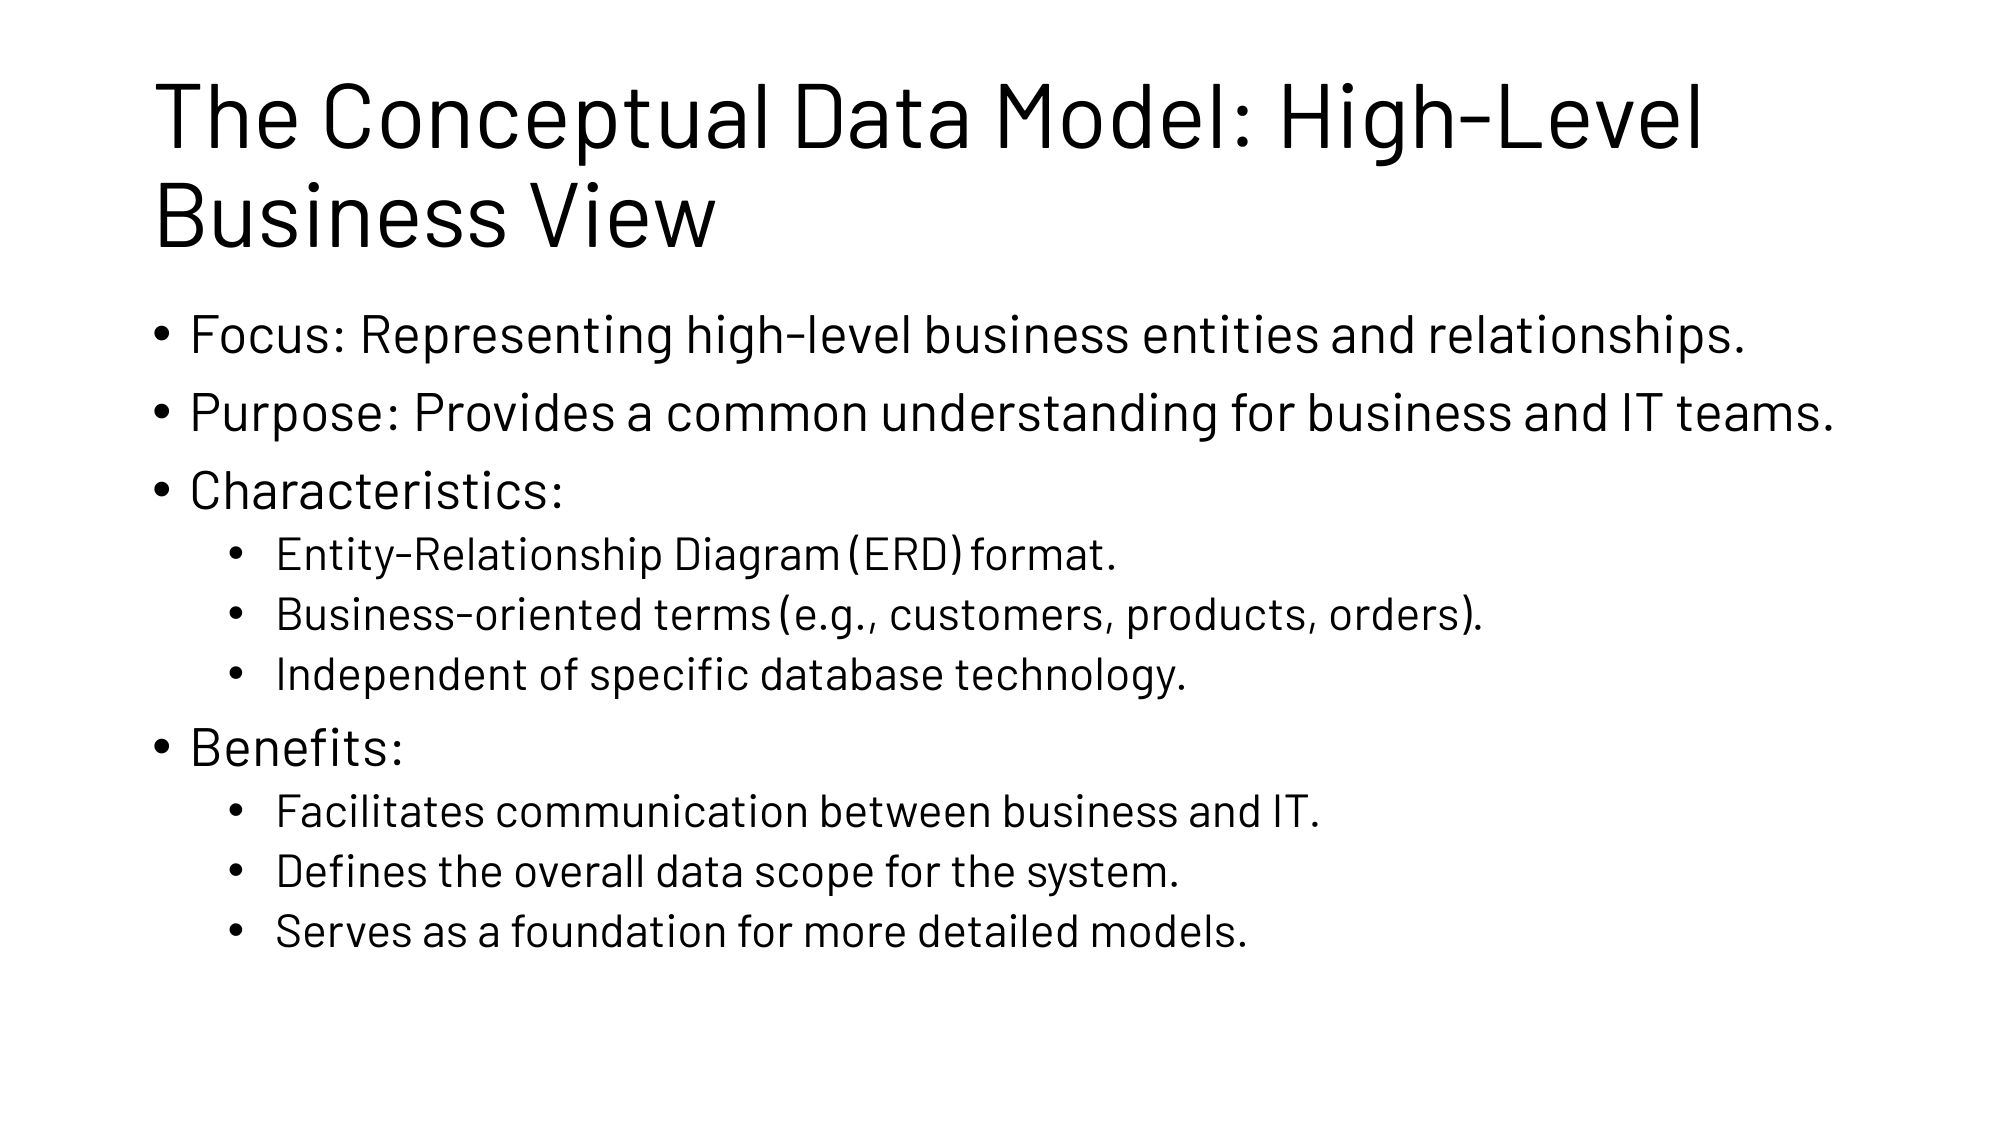

# The Conceptual Data Model: High-Level Business View
Focus: Representing high-level business entities and relationships.
Purpose: Provides a common understanding for business and IT teams.
Characteristics:
Entity-Relationship Diagram (ERD) format.
Business-oriented terms (e.g., customers, products, orders).
Independent of specific database technology.
Benefits:
Facilitates communication between business and IT.
Defines the overall data scope for the system.
Serves as a foundation for more detailed models.